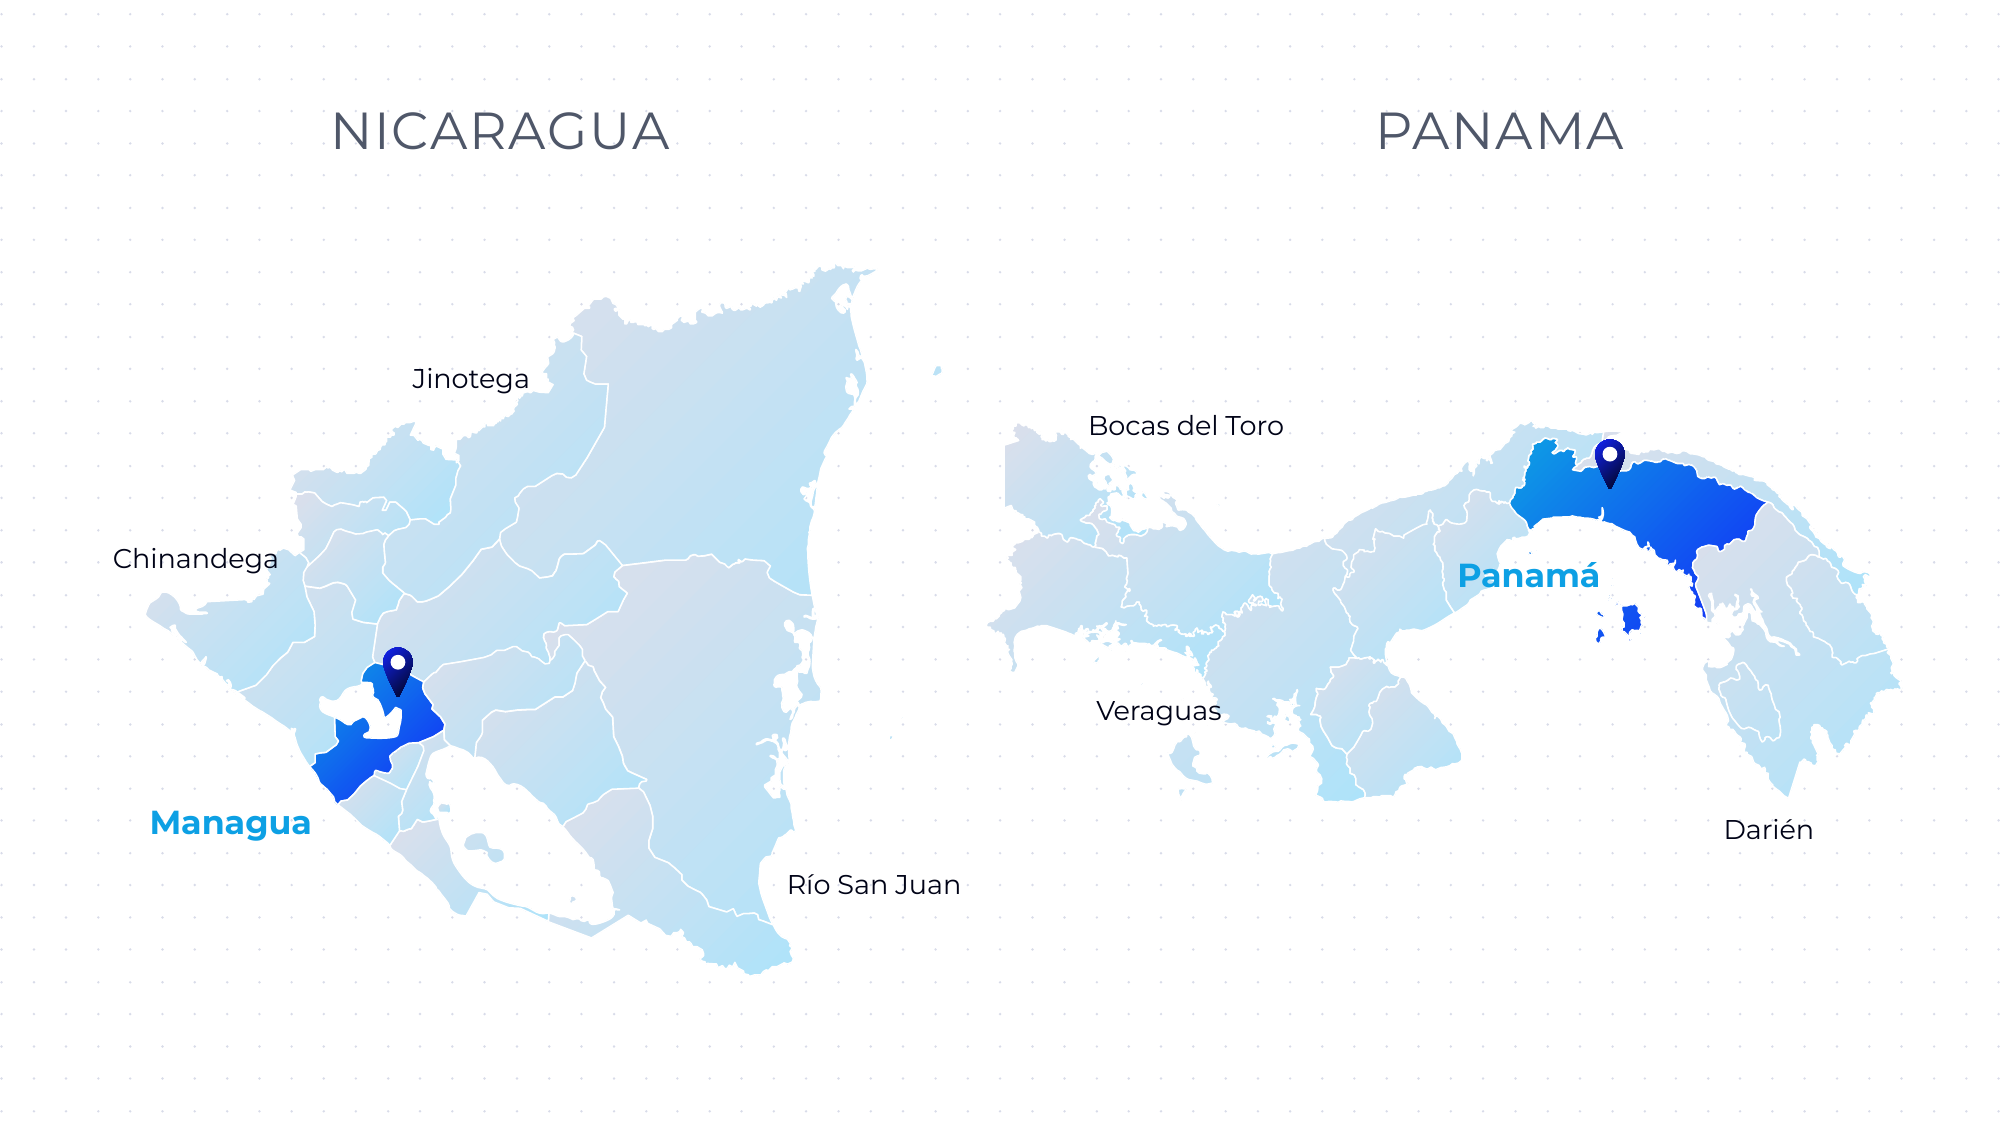

NICARAGUA
PANAMA

Jinotega
Chinandega
Managua
Río San Juan
Bocas del Toro
Panamá
Veraguas
Darién